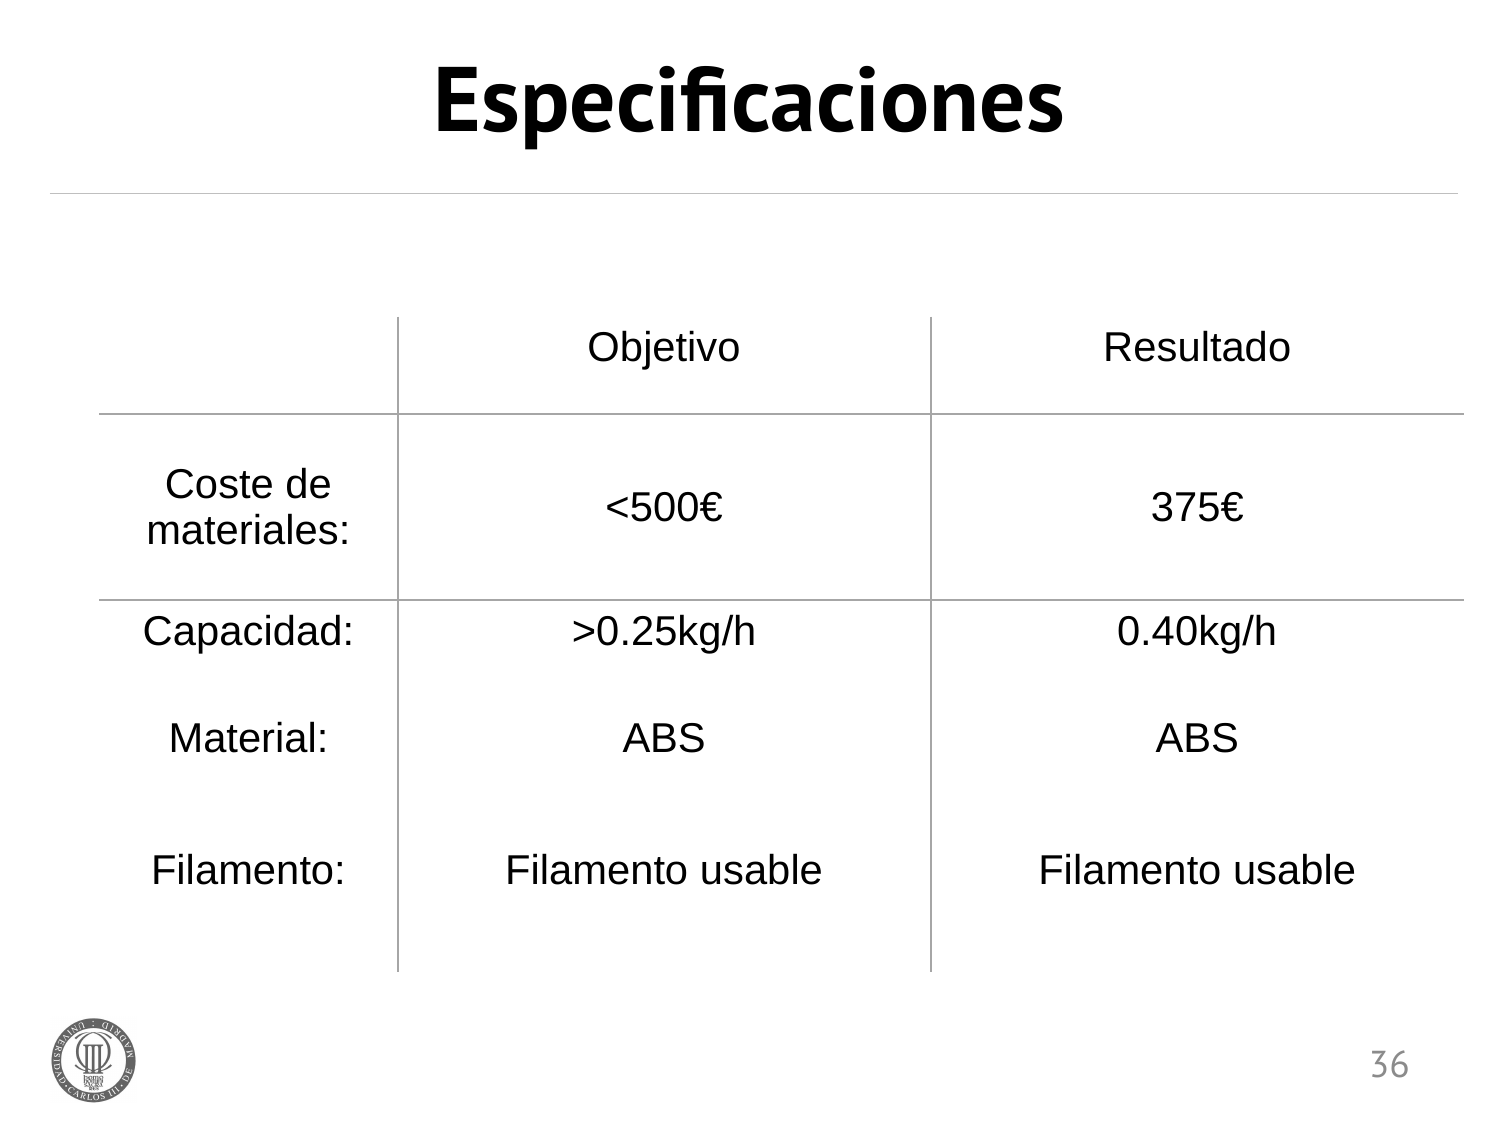

# Especificaciones
|  | Objetivo | Resultado |
| --- | --- | --- |
| Coste de materiales: | <500€ | 375€ |
| Capacidad: | >0.25kg/h | 0.40kg/h |
| Material: | ABS | ABS |
| Filamento: | Filamento usable | Filamento usable |
36